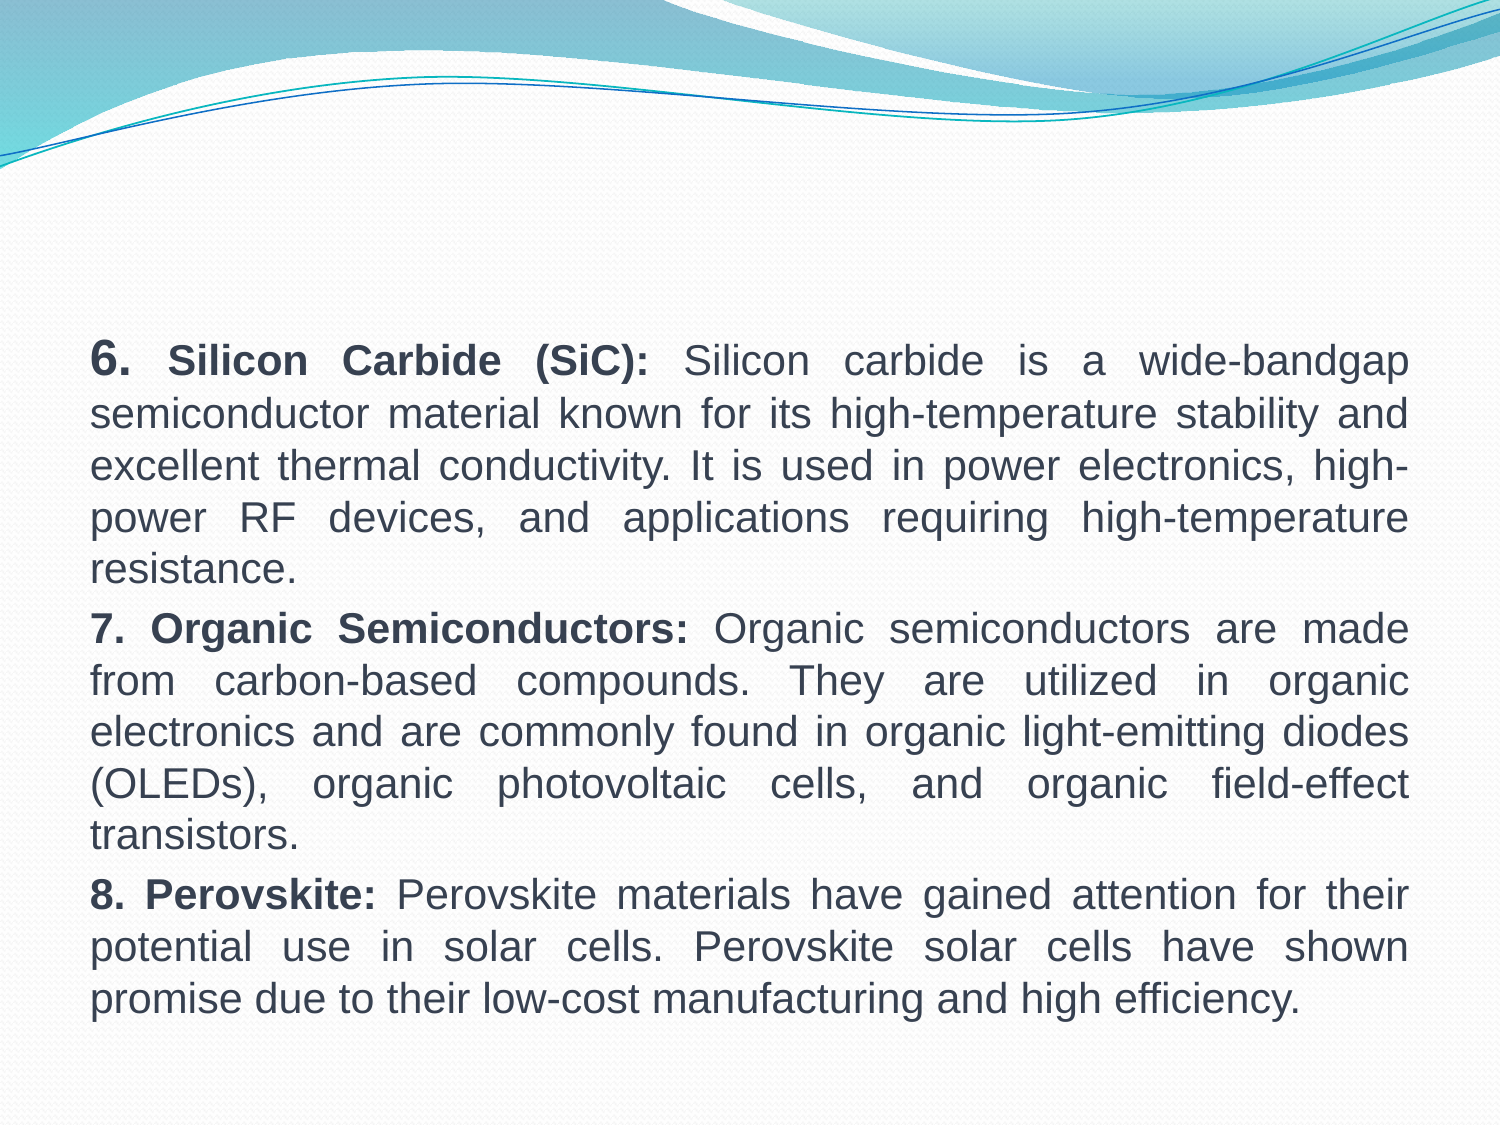

#
6. Silicon Carbide (SiC): Silicon carbide is a wide-bandgap semiconductor material known for its high-temperature stability and excellent thermal conductivity. It is used in power electronics, high-power RF devices, and applications requiring high-temperature resistance.
7. Organic Semiconductors: Organic semiconductors are made from carbon-based compounds. They are utilized in organic electronics and are commonly found in organic light-emitting diodes (OLEDs), organic photovoltaic cells, and organic field-effect transistors.
8. Perovskite: Perovskite materials have gained attention for their potential use in solar cells. Perovskite solar cells have shown promise due to their low-cost manufacturing and high efficiency.